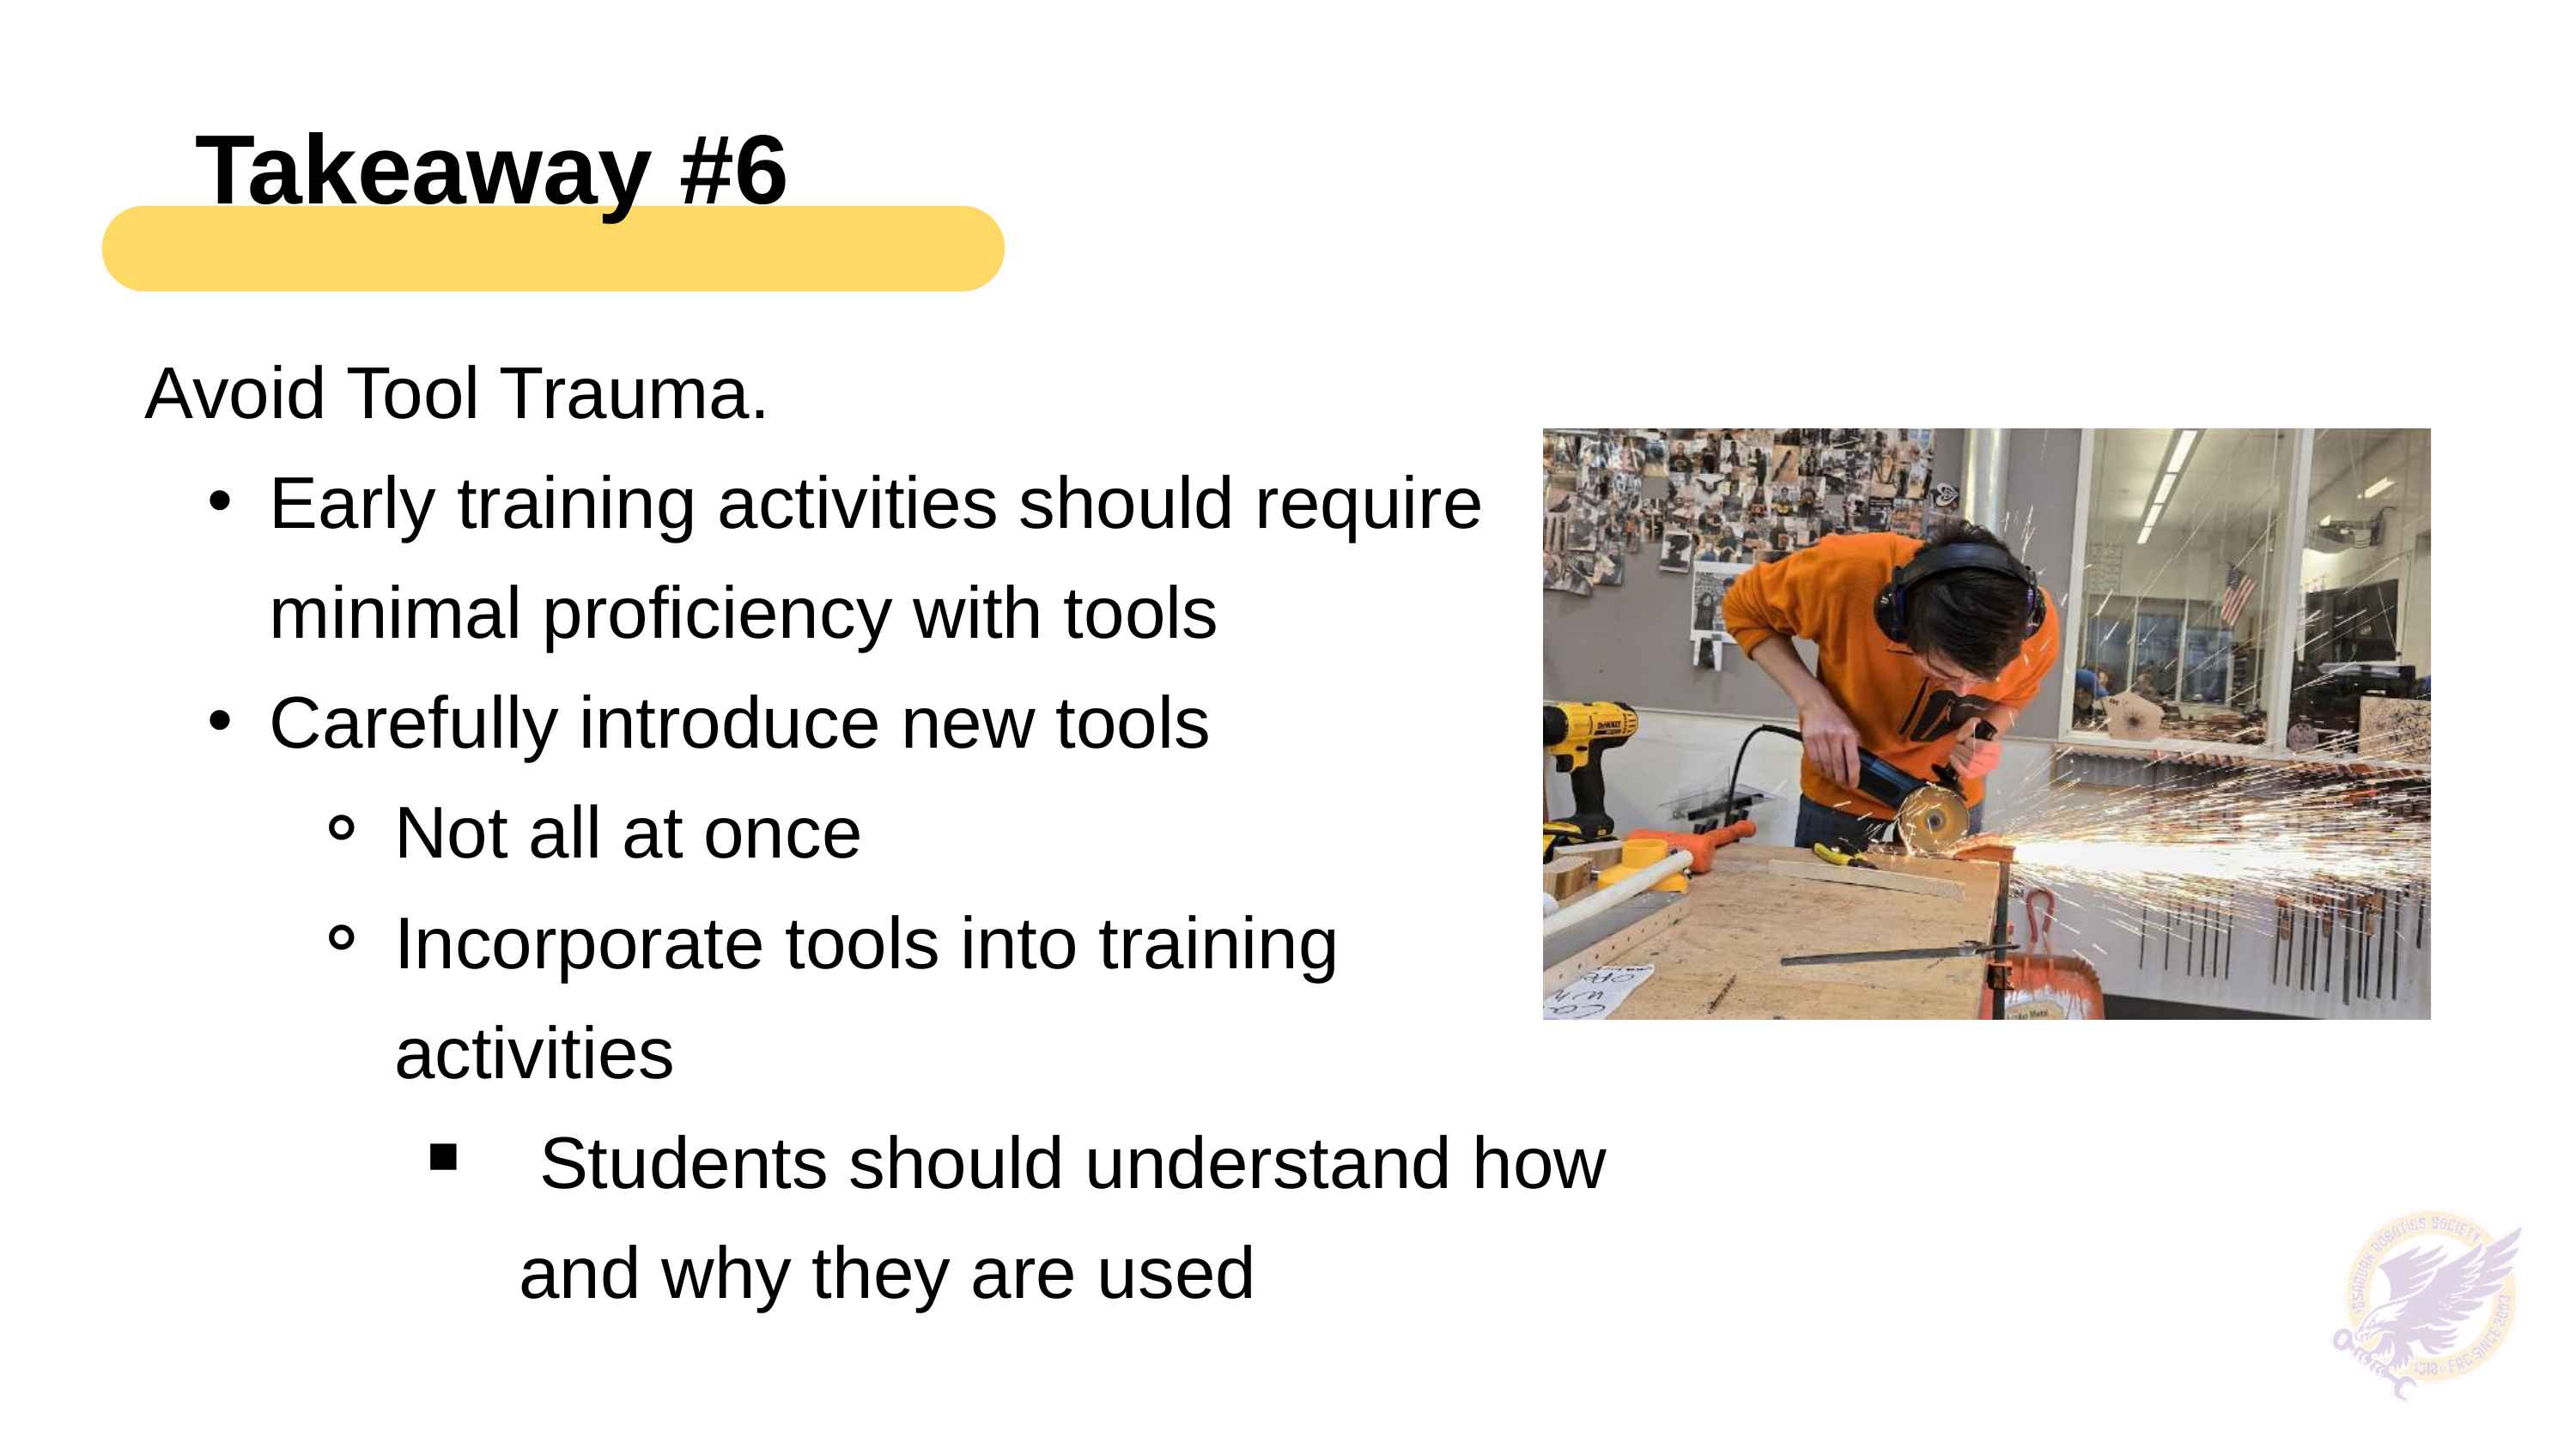

Takeaway #6

Avoid Tool Trauma.
Early training activities should require minimal proficiency with tools
Carefully introduce new tools
Not all at once
Incorporate tools into training activities
 Students should understand how and why they are used